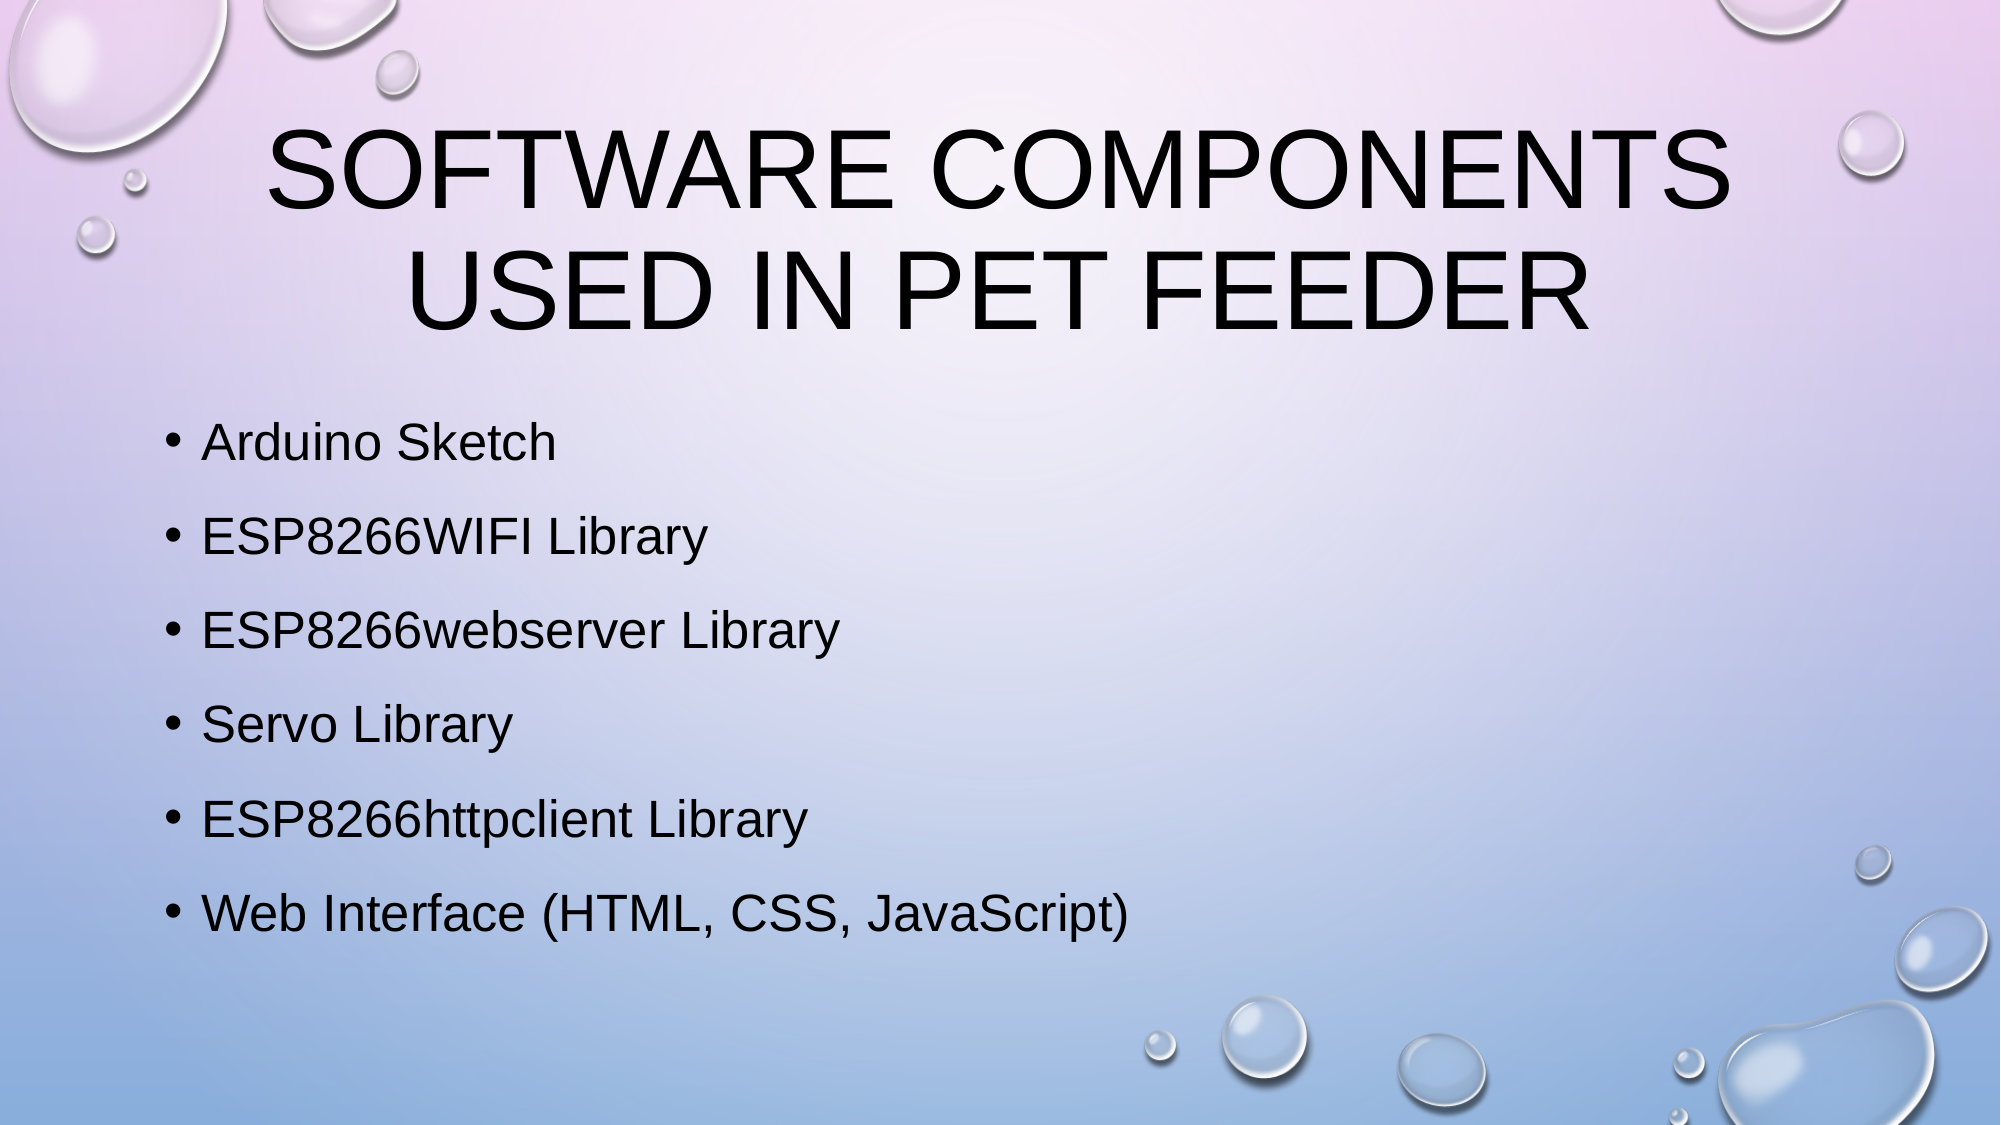

# SOFTWARE COMPONENTS used in pet feeder
Arduino Sketch
ESP8266WIFI Library
ESP8266webserver Library
Servo Library
ESP8266httpclient Library
Web Interface (HTML, CSS, JavaScript)